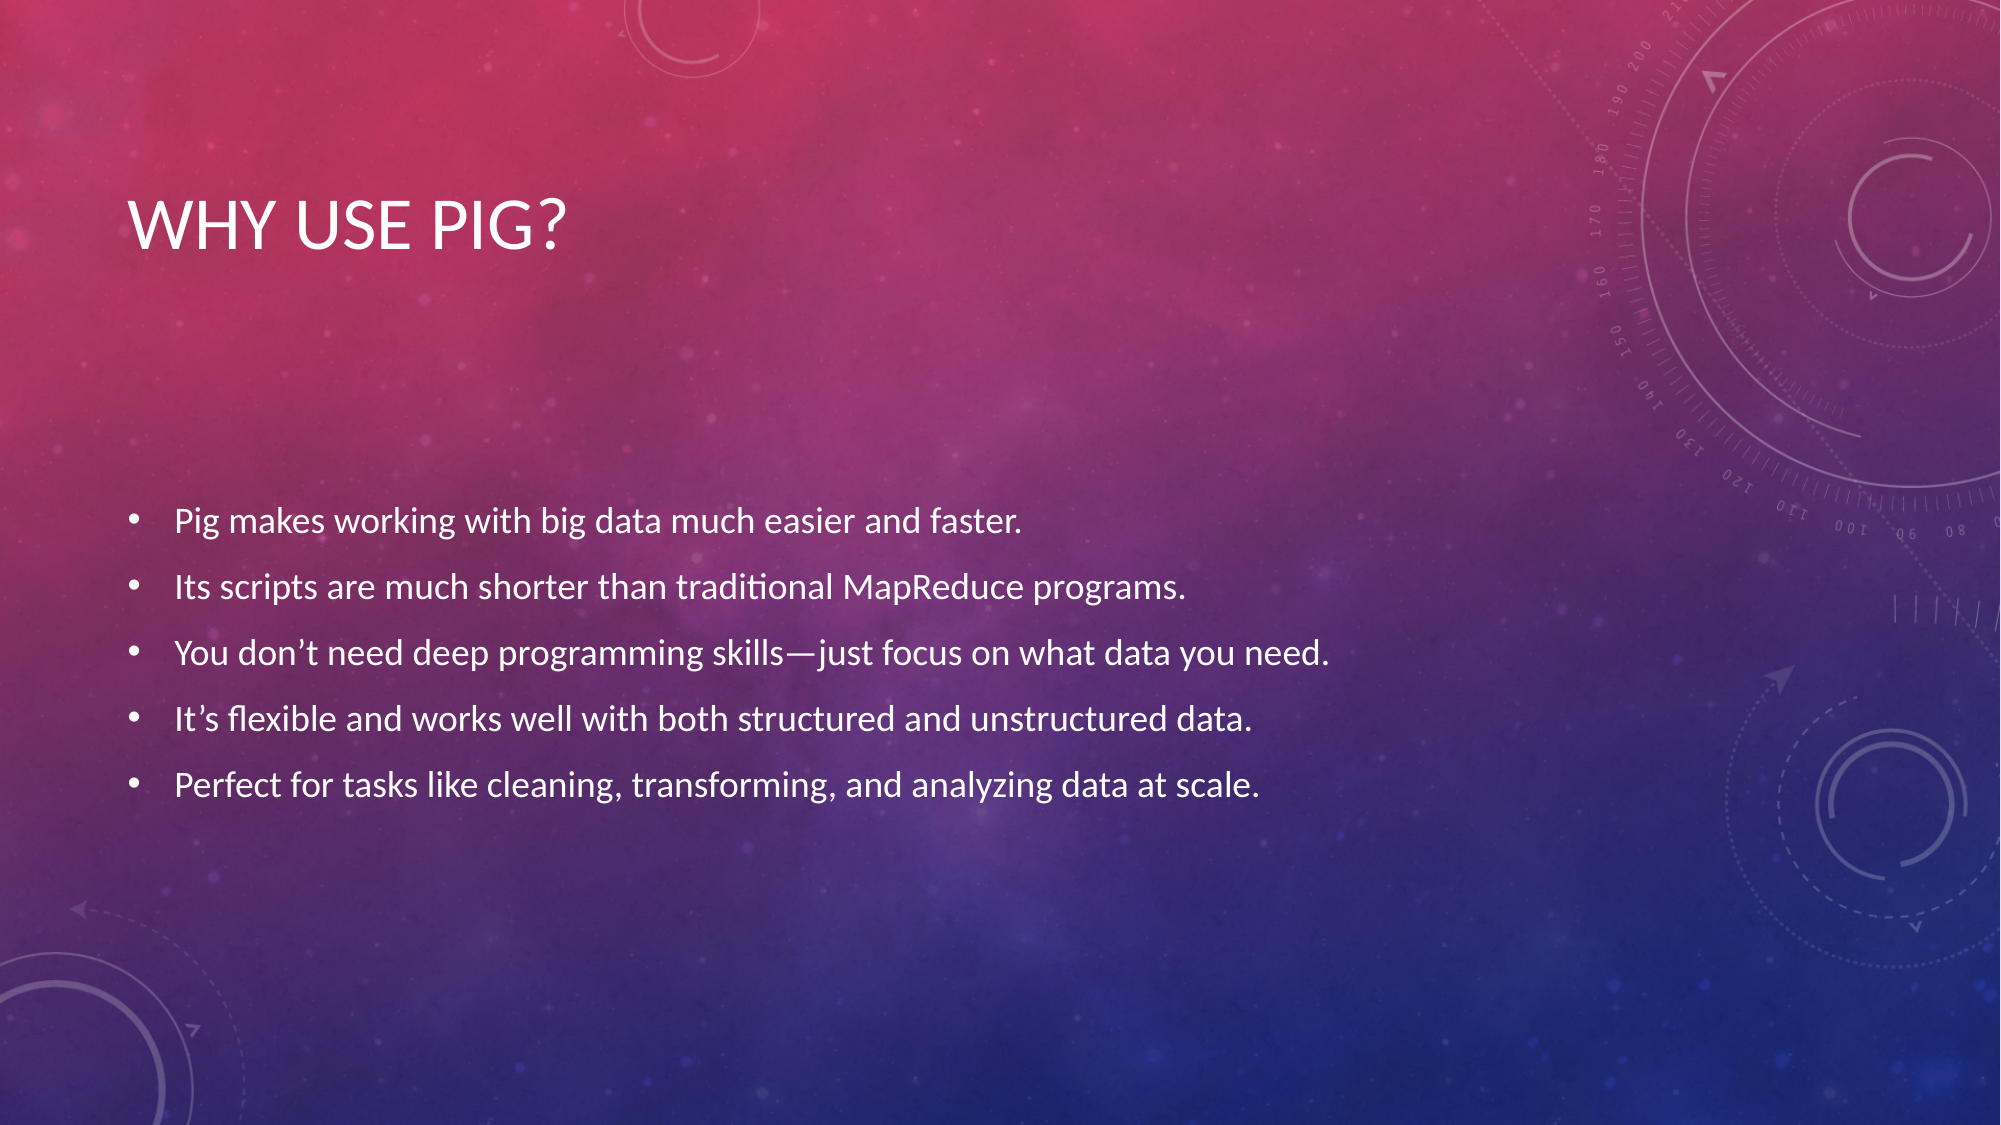

# WHY USE PIG?
Pig makes working with big data much easier and faster.
Its scripts are much shorter than traditional MapReduce programs.
You don’t need deep programming skills—just focus on what data you need.
It’s flexible and works well with both structured and unstructured data.
Perfect for tasks like cleaning, transforming, and analyzing data at scale.